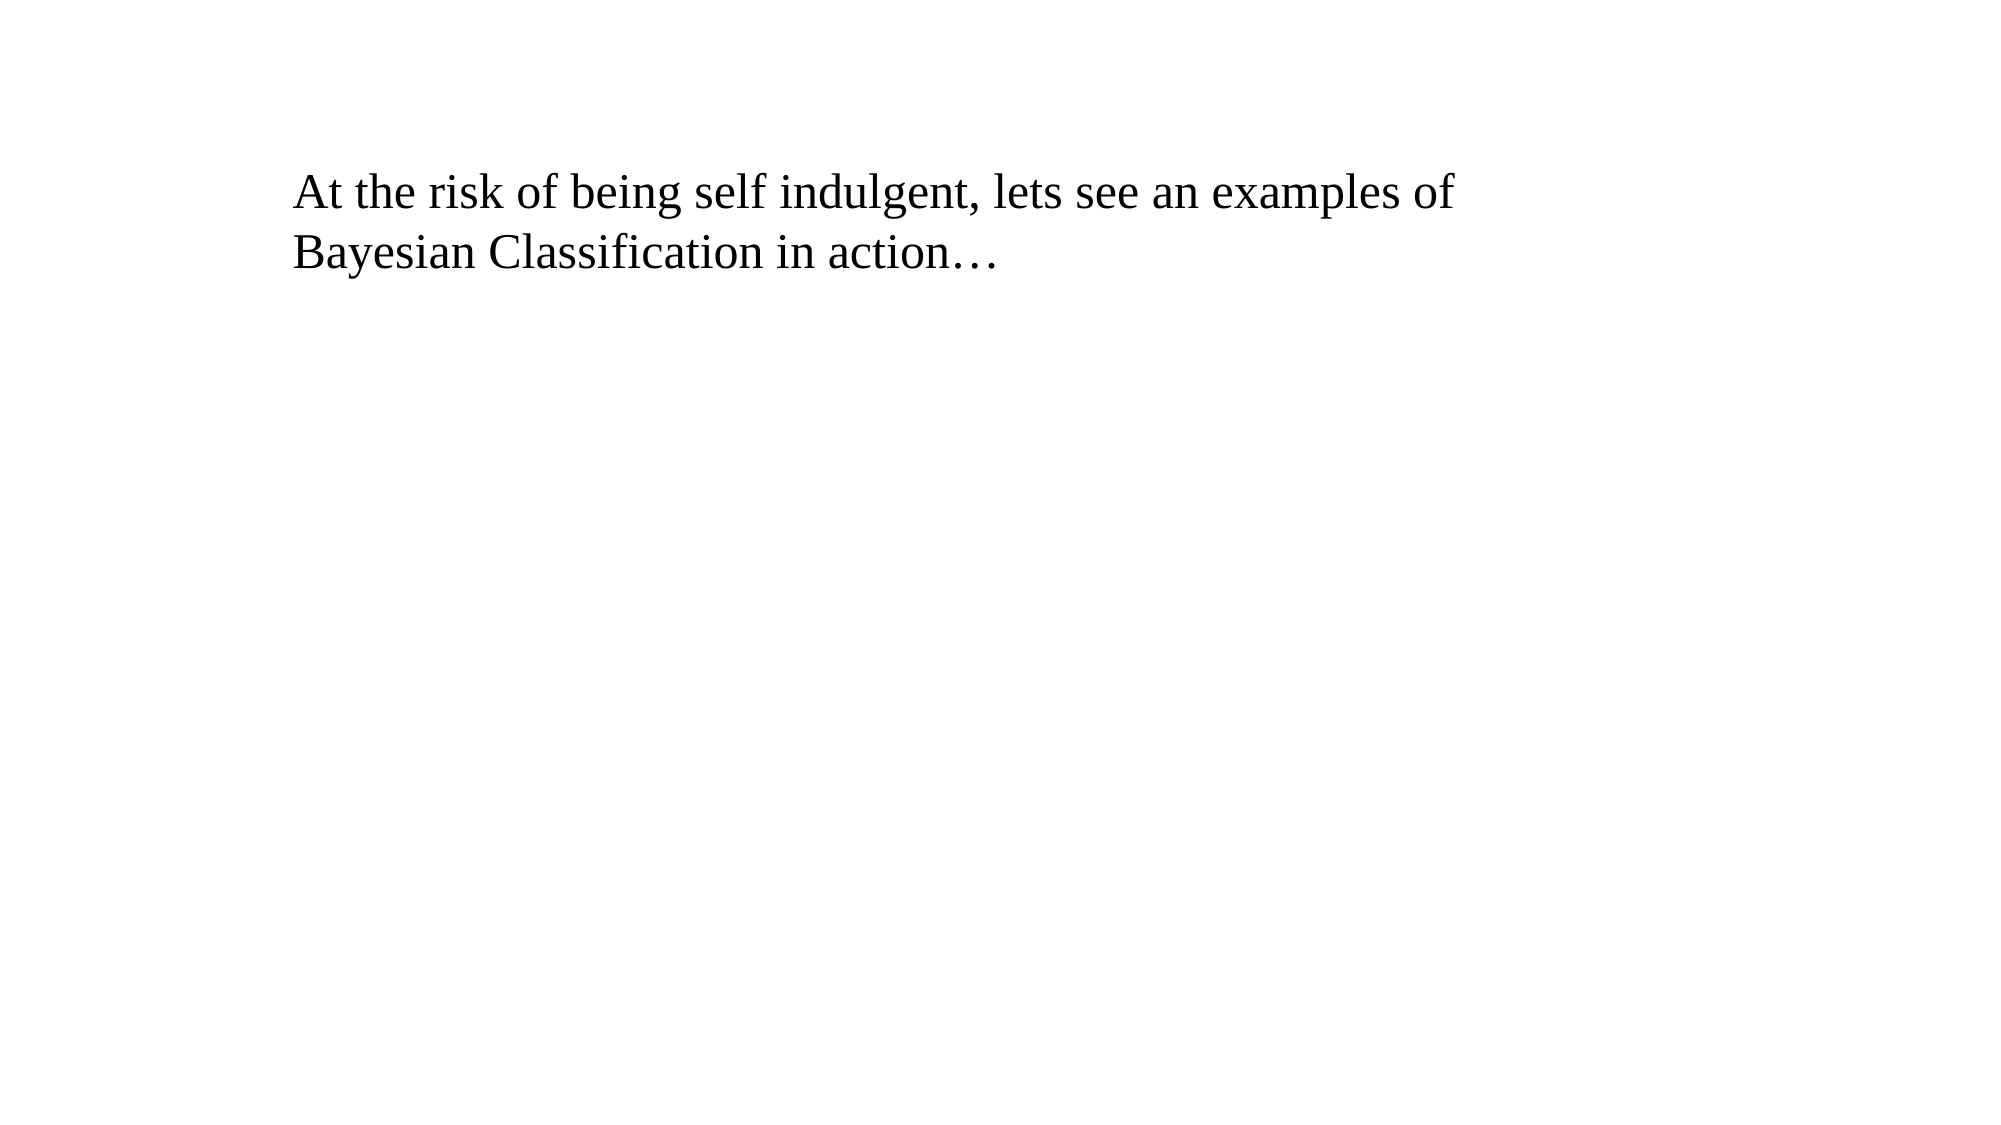

At the risk of being self indulgent, lets see an examples of Bayesian Classification in action…